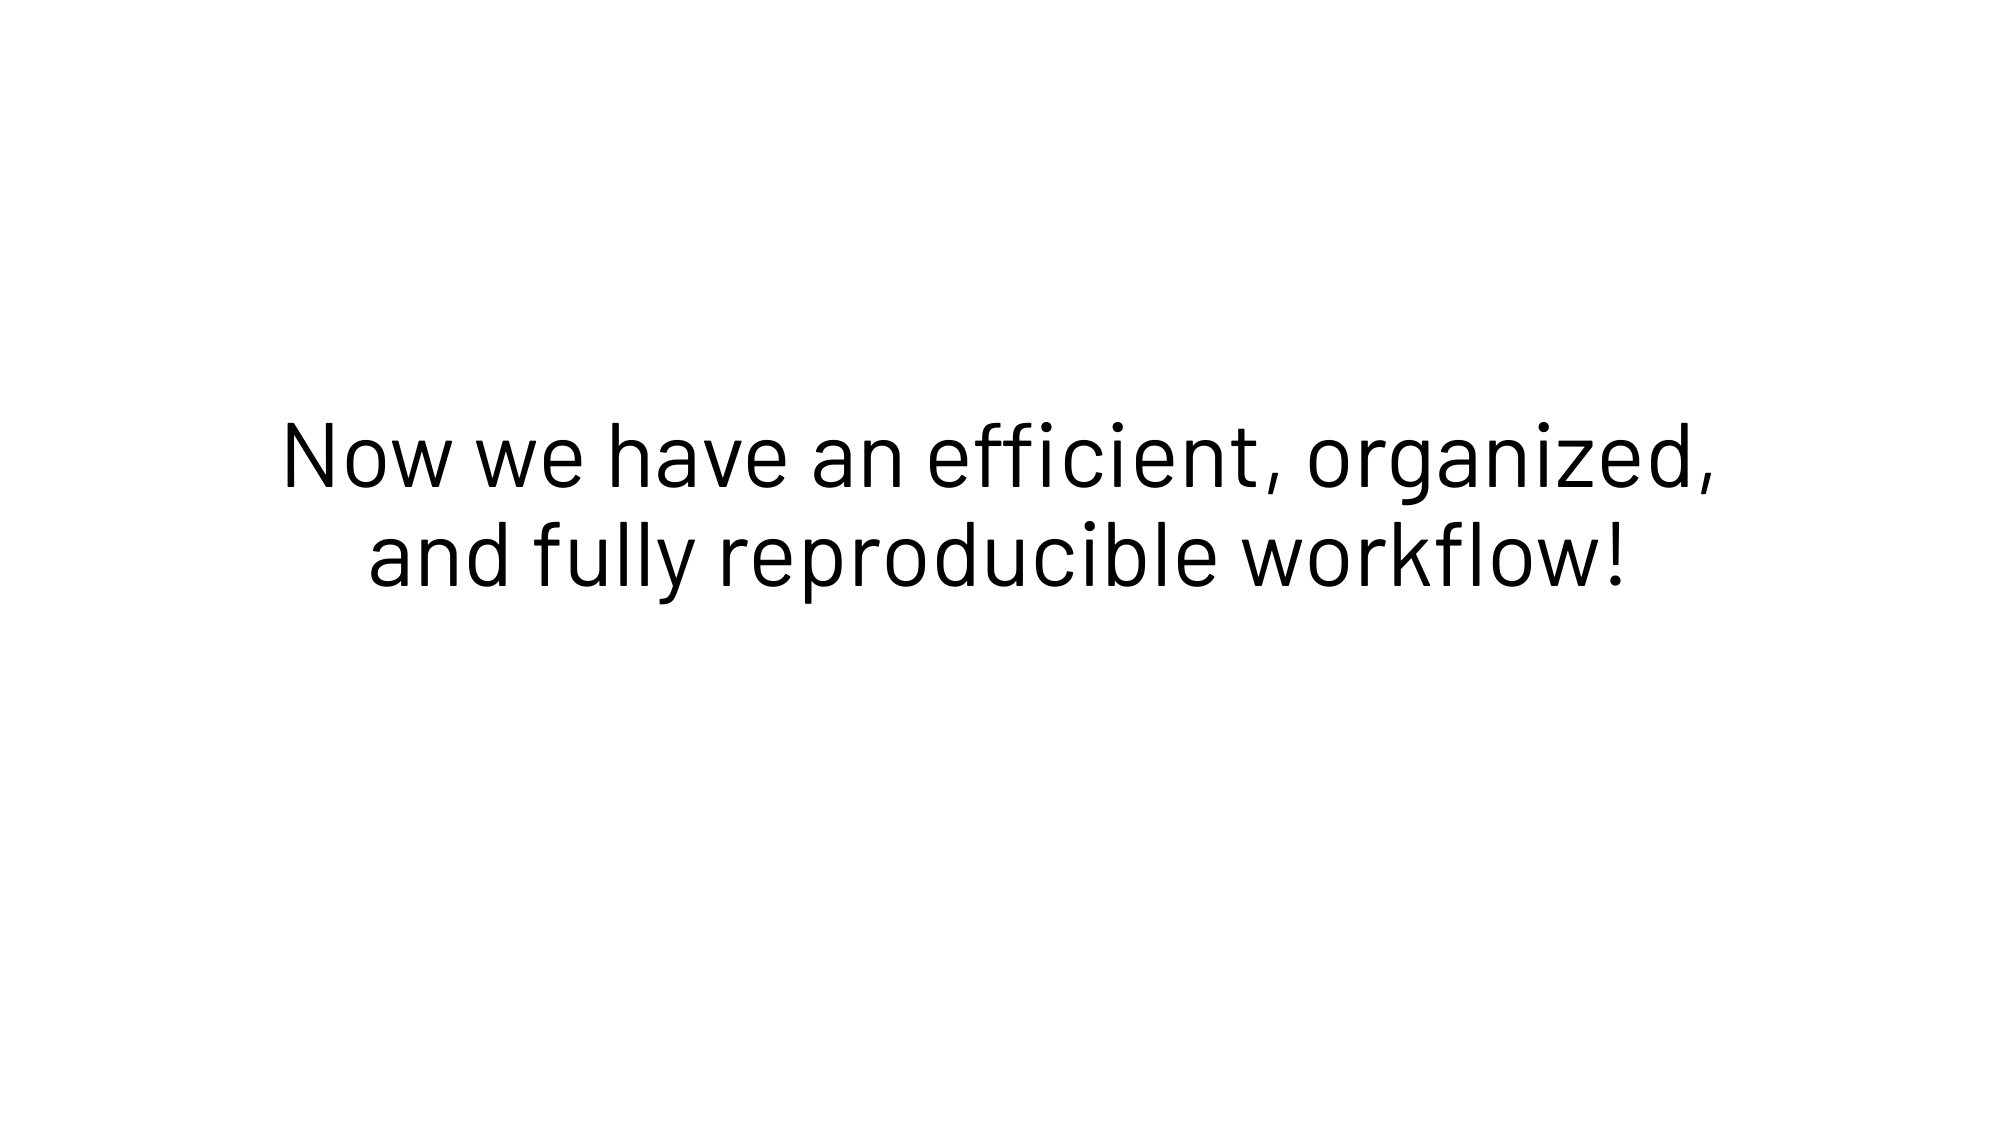

# Now we have an efficient, organized, and fully reproducible workflow!